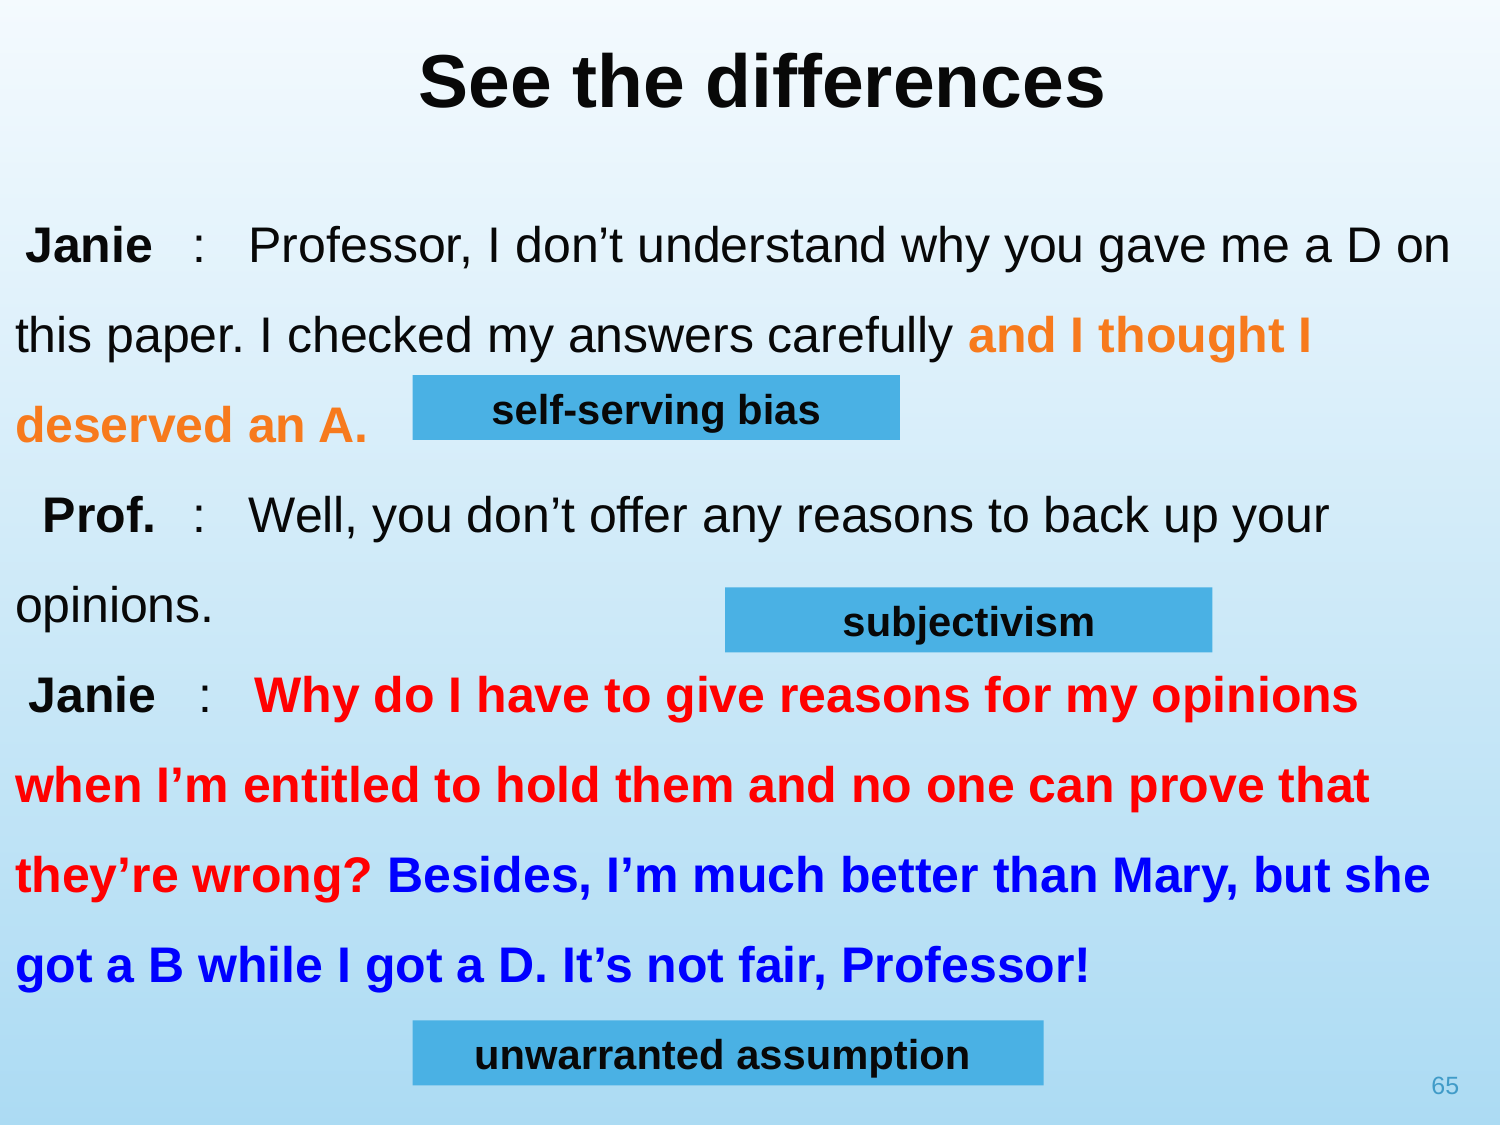

See the differences
 Janie	  :   Professor, I don’t understand why you gave me a D on this paper. I checked my answers carefully and I thought I deserved an A.
  Prof.	  :   Well, you don’t offer any reasons to back up your opinions.
 Janie   :   Why do I have to give reasons for my opinions when I’m entitled to hold them and no one can prove that they’re wrong? Besides, I’m much better than Mary, but she got a B while I got a D. It’s not fair, Professor!

self-serving bias
subjectivism
unwarranted assumption
65